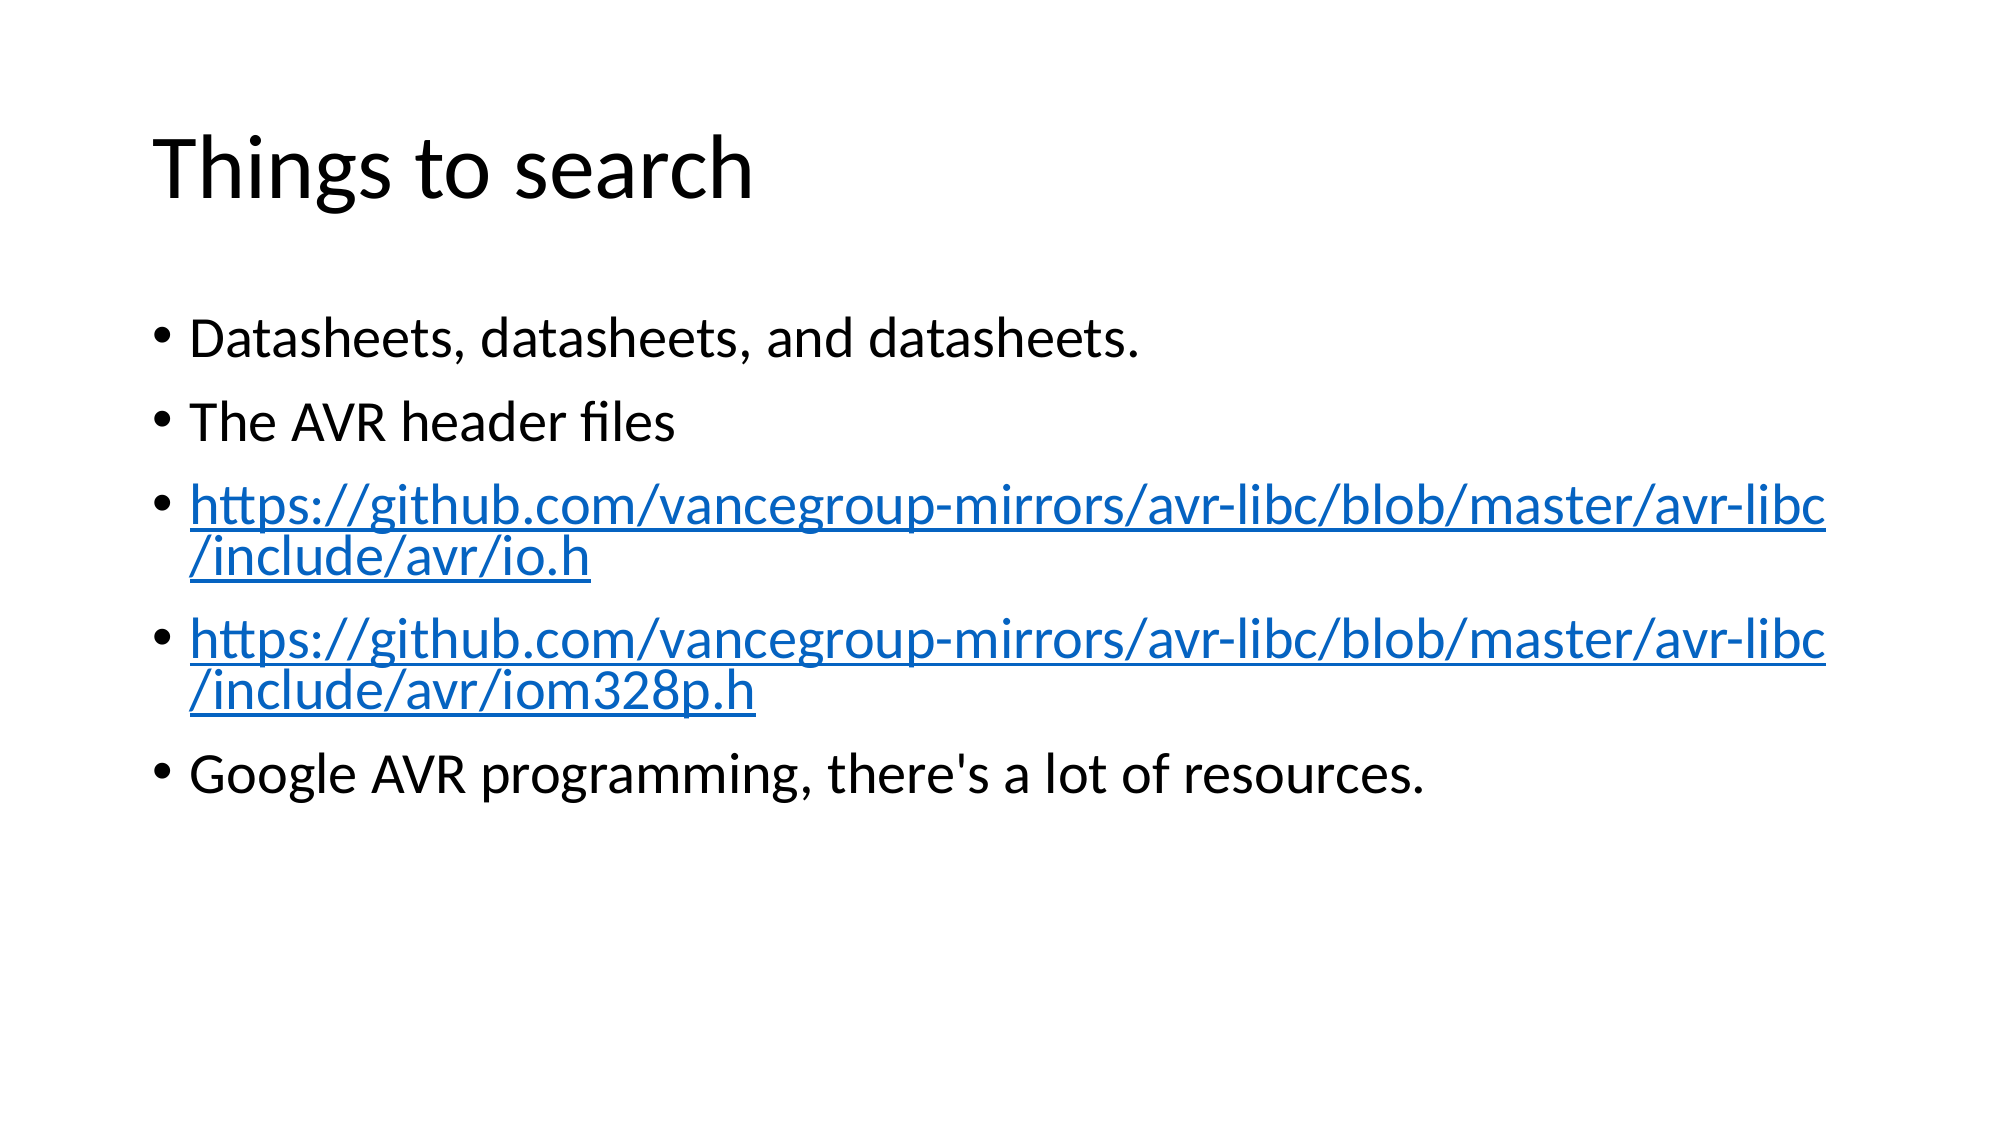

# Things to search
Datasheets, datasheets, and datasheets.
The AVR header files
https://github.com/vancegroup-mirrors/avr-libc/blob/master/avr-libc/include/avr/io.h
https://github.com/vancegroup-mirrors/avr-libc/blob/master/avr-libc/include/avr/iom328p.h
Google AVR programming, there's a lot of resources.